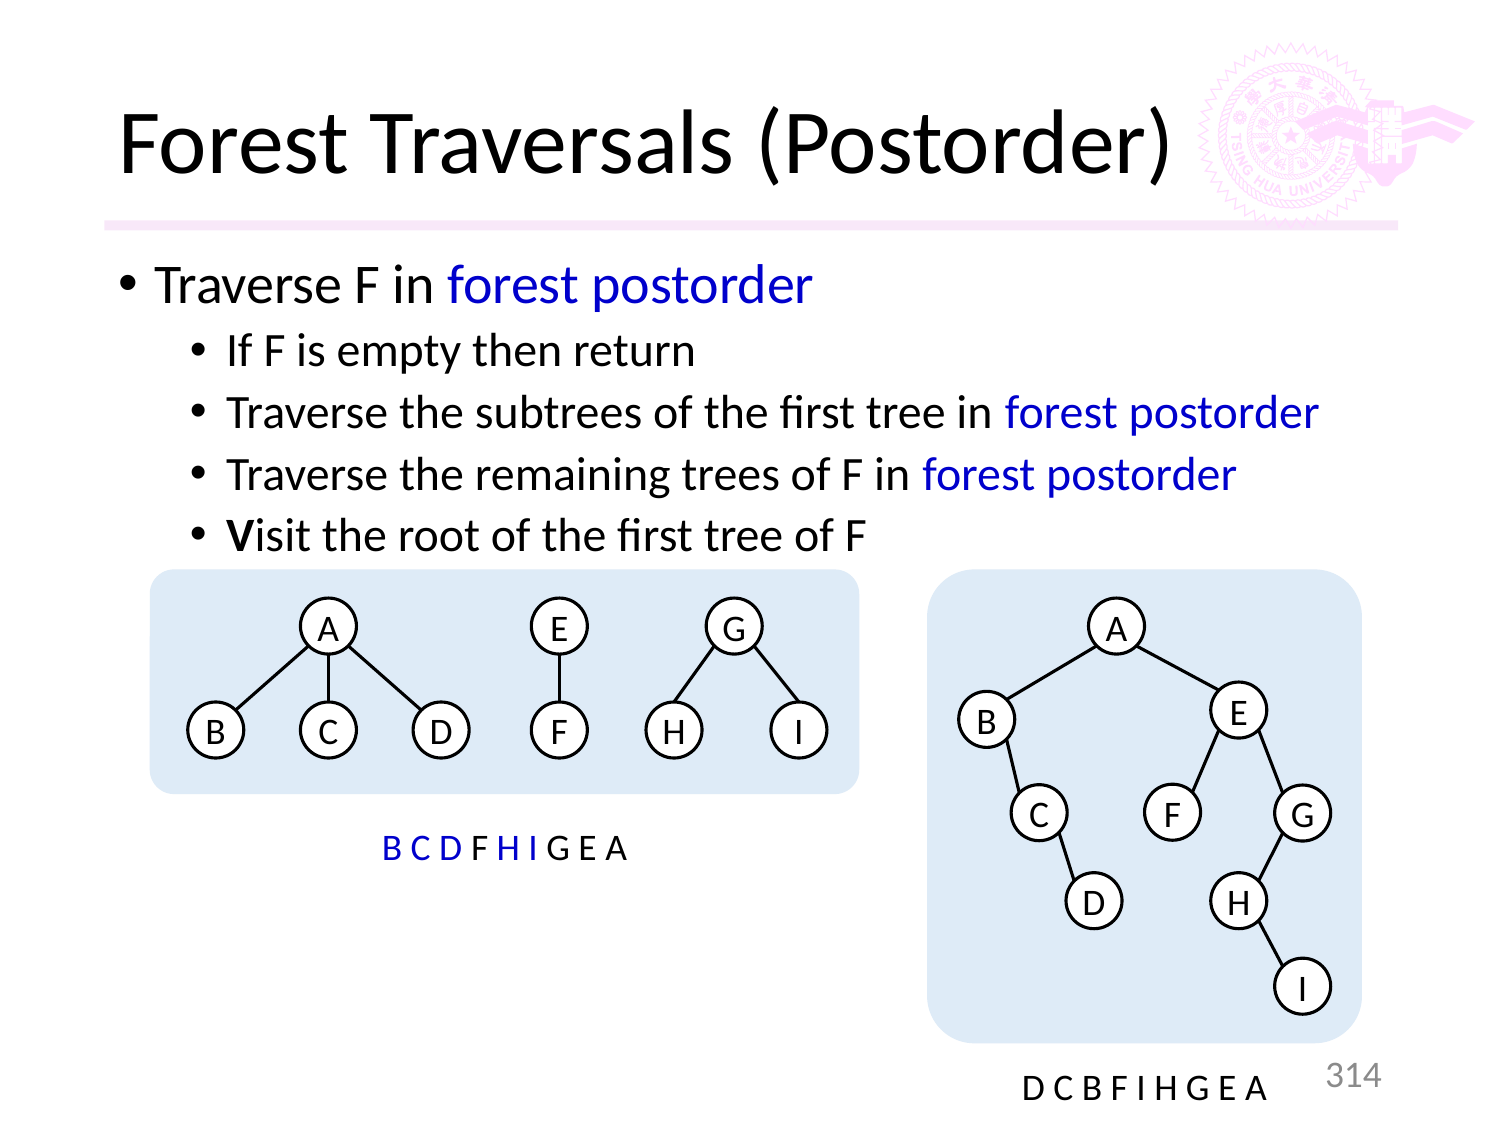

# Forest Traversals (Postorder)
Traverse F in forest postorder
If F is empty then return
Traverse the subtrees of the first tree in forest postorder
Traverse the remaining trees of F in forest postorder
Visit the root of the first tree of F

A
E
G
A
E
B
B
C
D
F
H
I
F
C
G
B C D F H I G E A
D
H
I
314
D C B F I H G E A